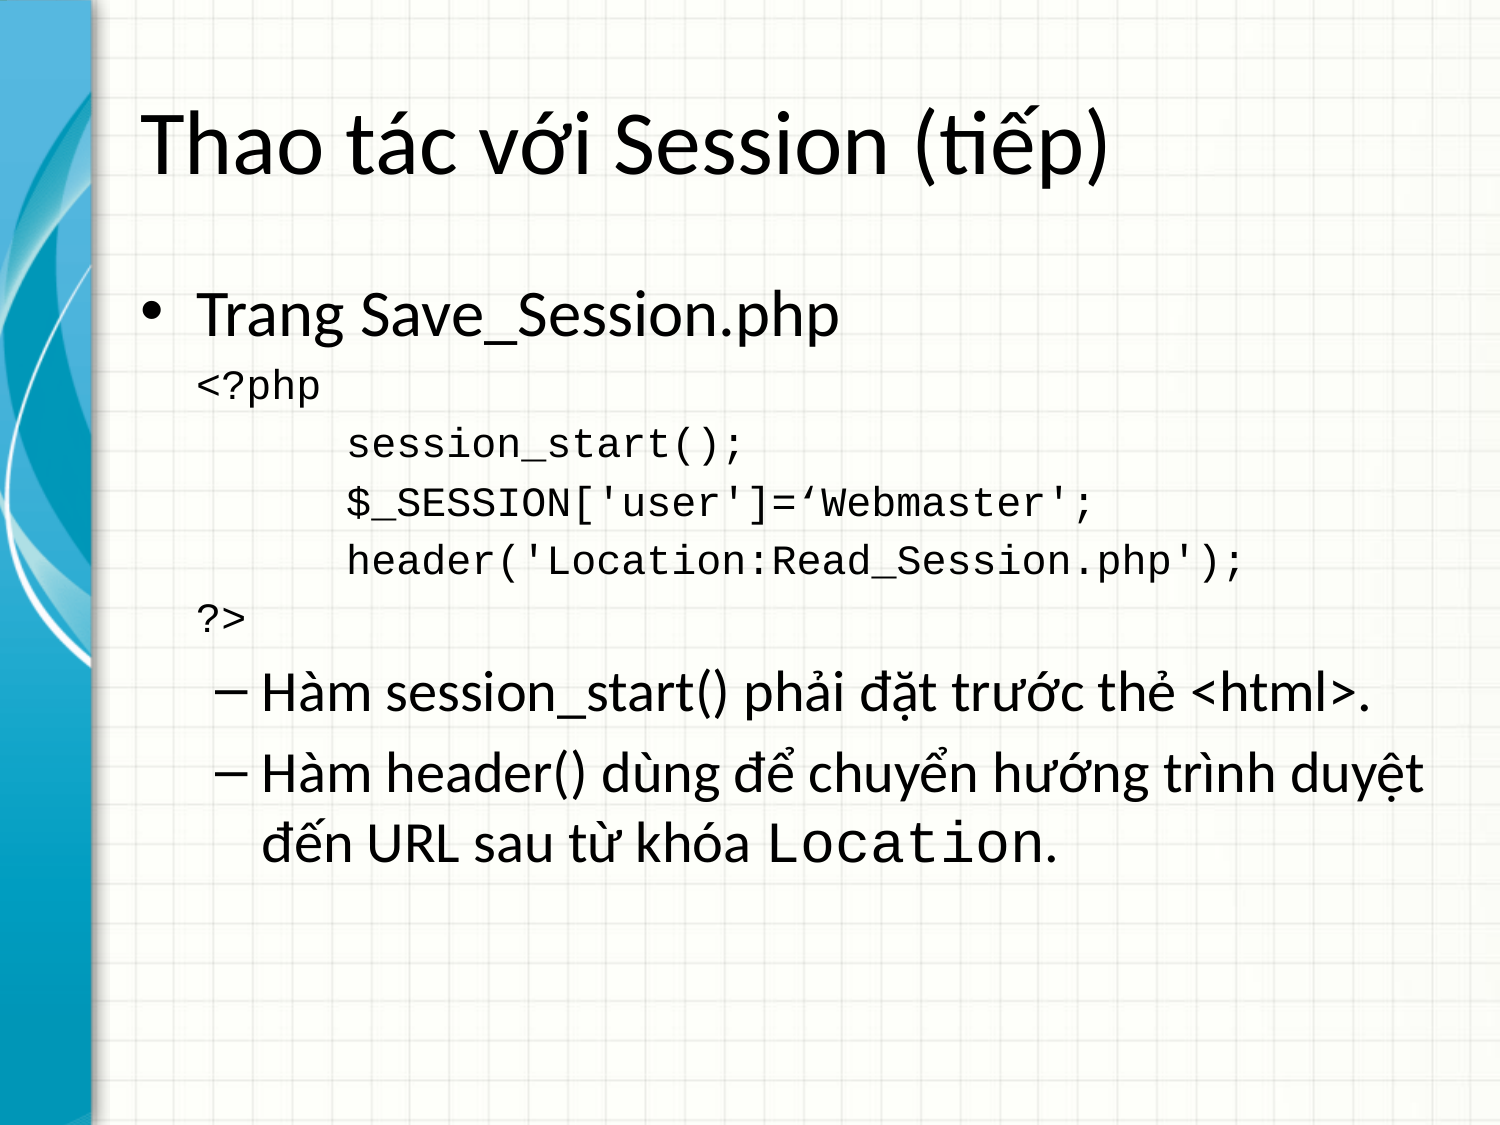

# Thao tác với Session (tiếp)
Trang Save_Session.php
<?php
	session_start();
	$_SESSION['user']=‘Webmaster';
	header('Location:Read_Session.php');
?>
Hàm session_start() phải đặt trước thẻ <html>.
Hàm header() dùng để chuyển hướng trình duyệt đến URL sau từ khóa Location.